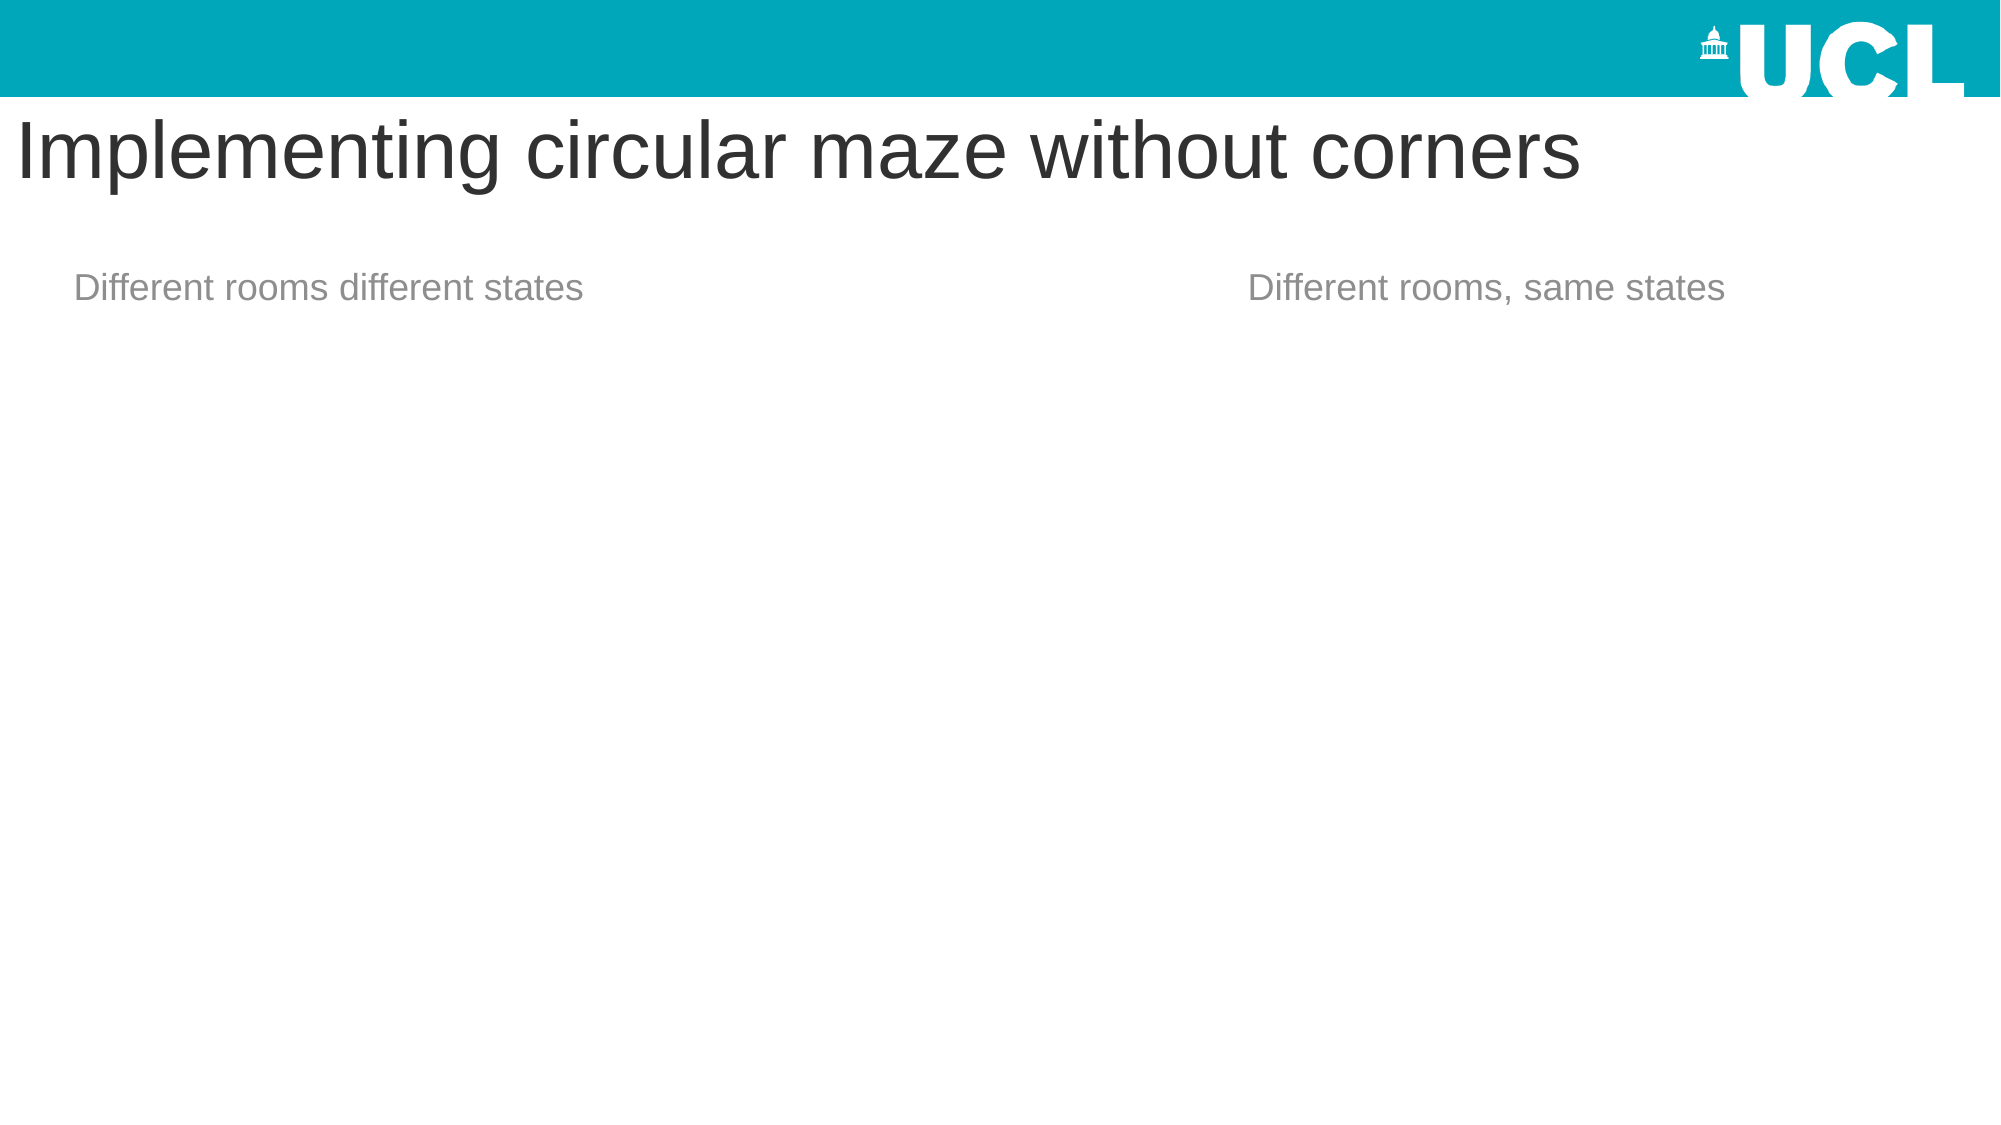

# Implementing circular maze without corners
Different rooms different states
Different rooms, same states